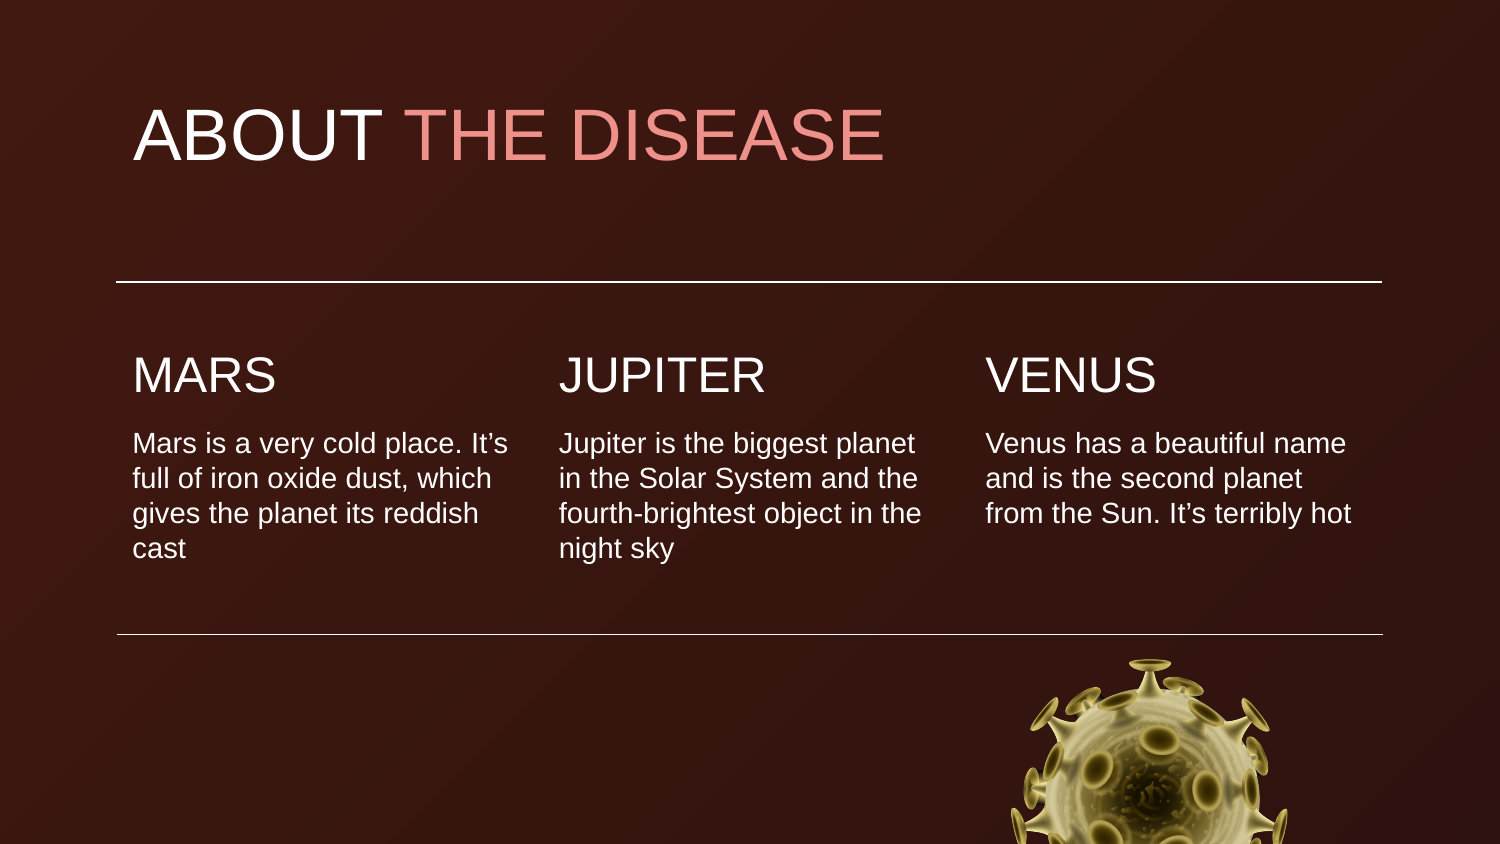

# ABOUT THE DISEASE
MARS
JUPITER
VENUS
Mars is a very cold place. It’s full of iron oxide dust, which gives the planet its reddish cast
Jupiter is the biggest planet in the Solar System and the fourth-brightest object in the night sky
Venus has a beautiful name and is the second planet from the Sun. It’s terribly hot